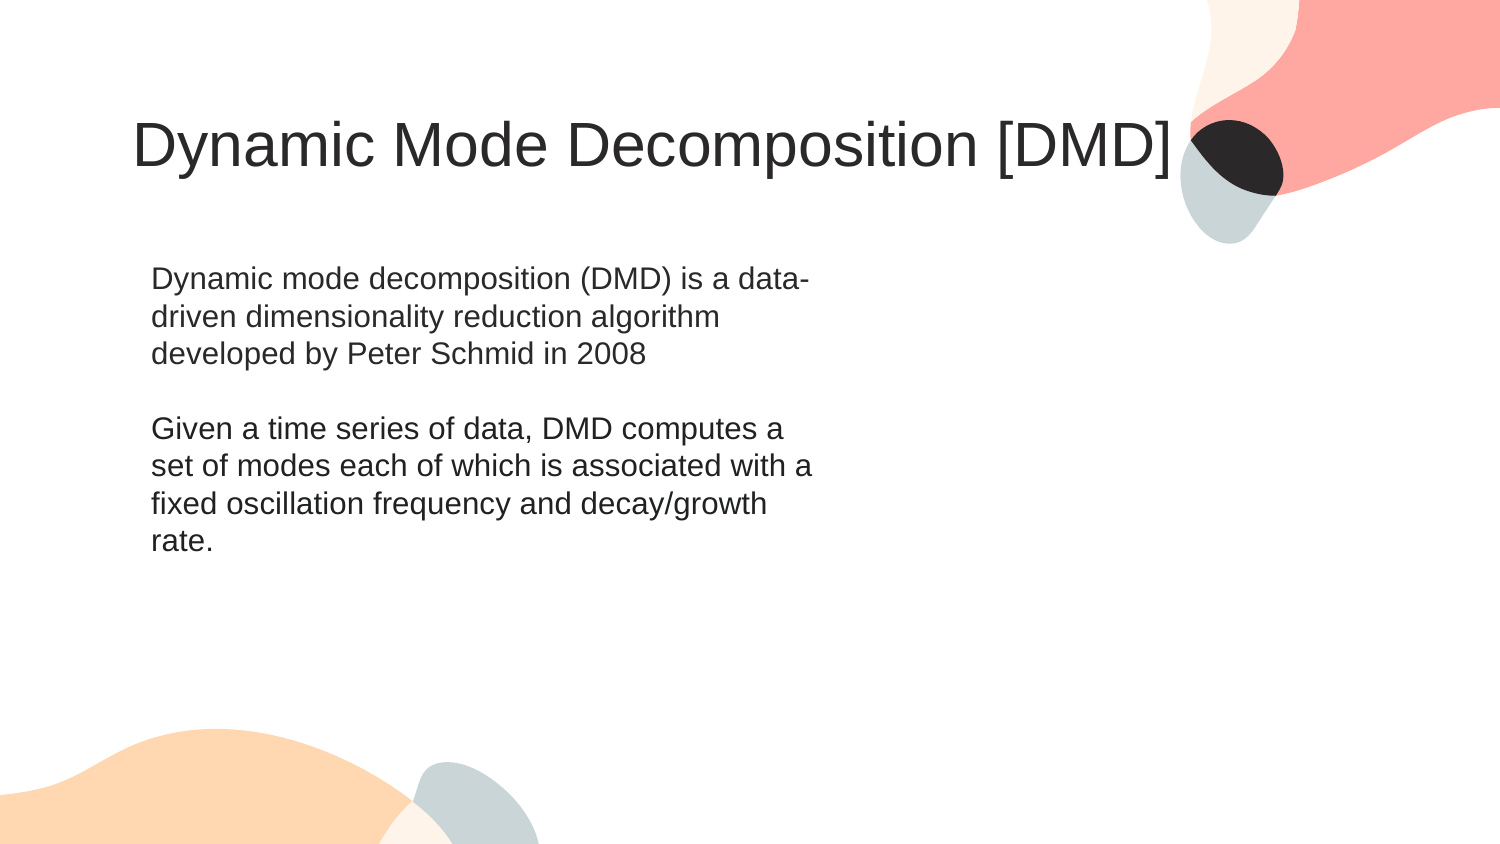

# Dynamic Mode Decomposition [DMD]
Dynamic mode decomposition (DMD) is a data-driven dimensionality reduction algorithm developed by Peter Schmid in 2008

Given a time series of data, DMD computes a set of modes each of which is associated with a fixed oscillation frequency and decay/growth rate.